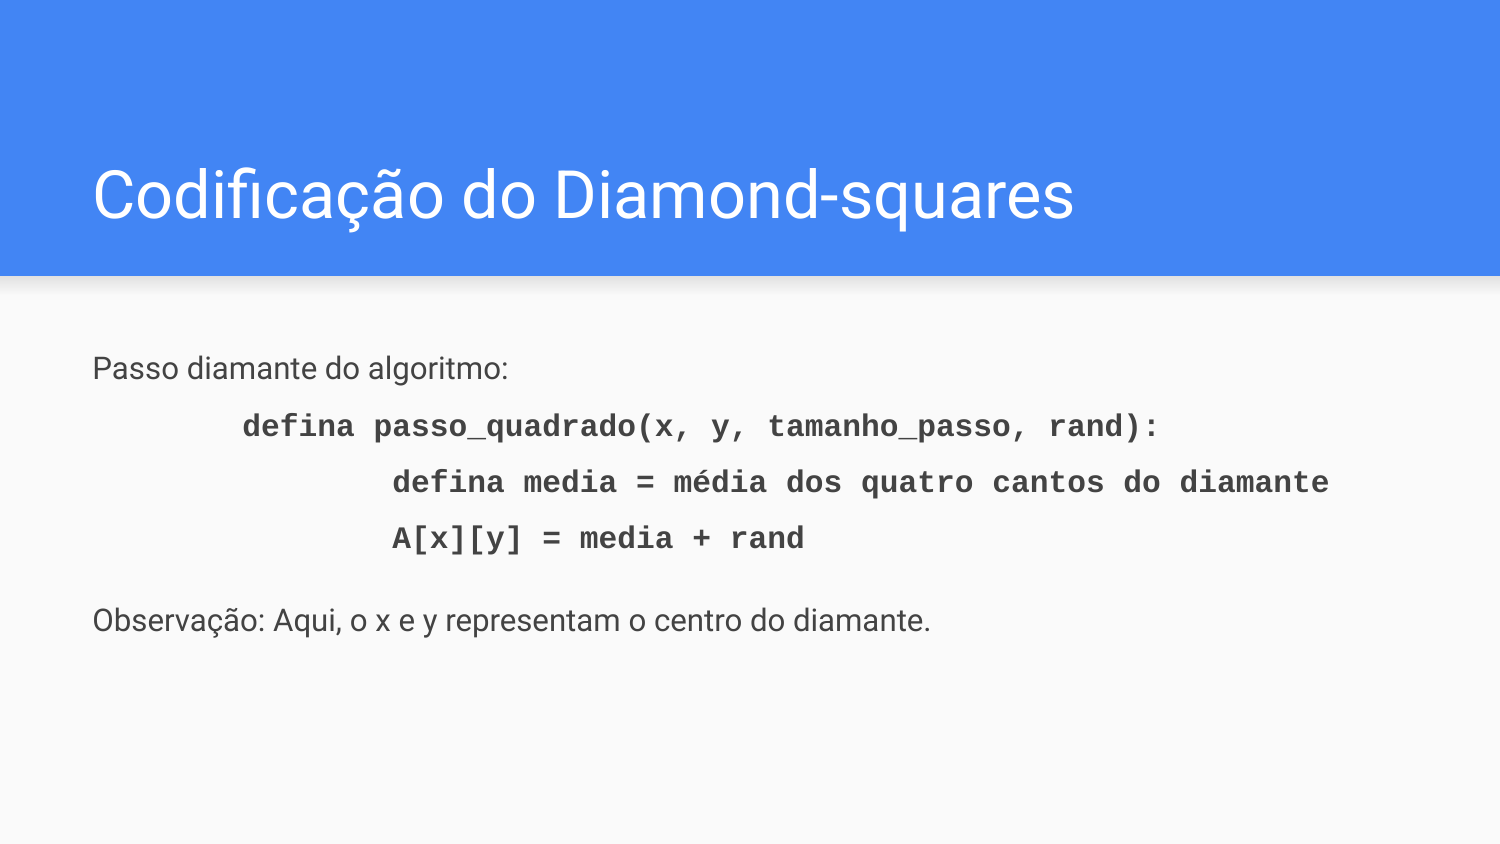

# Codificação do Diamond-squares
Passo diamante do algoritmo:
	defina passo_quadrado(x, y, tamanho_passo, rand):
		defina media = média dos quatro cantos do diamante
		A[x][y] = media + rand
Observação: Aqui, o x e y representam o centro do diamante.